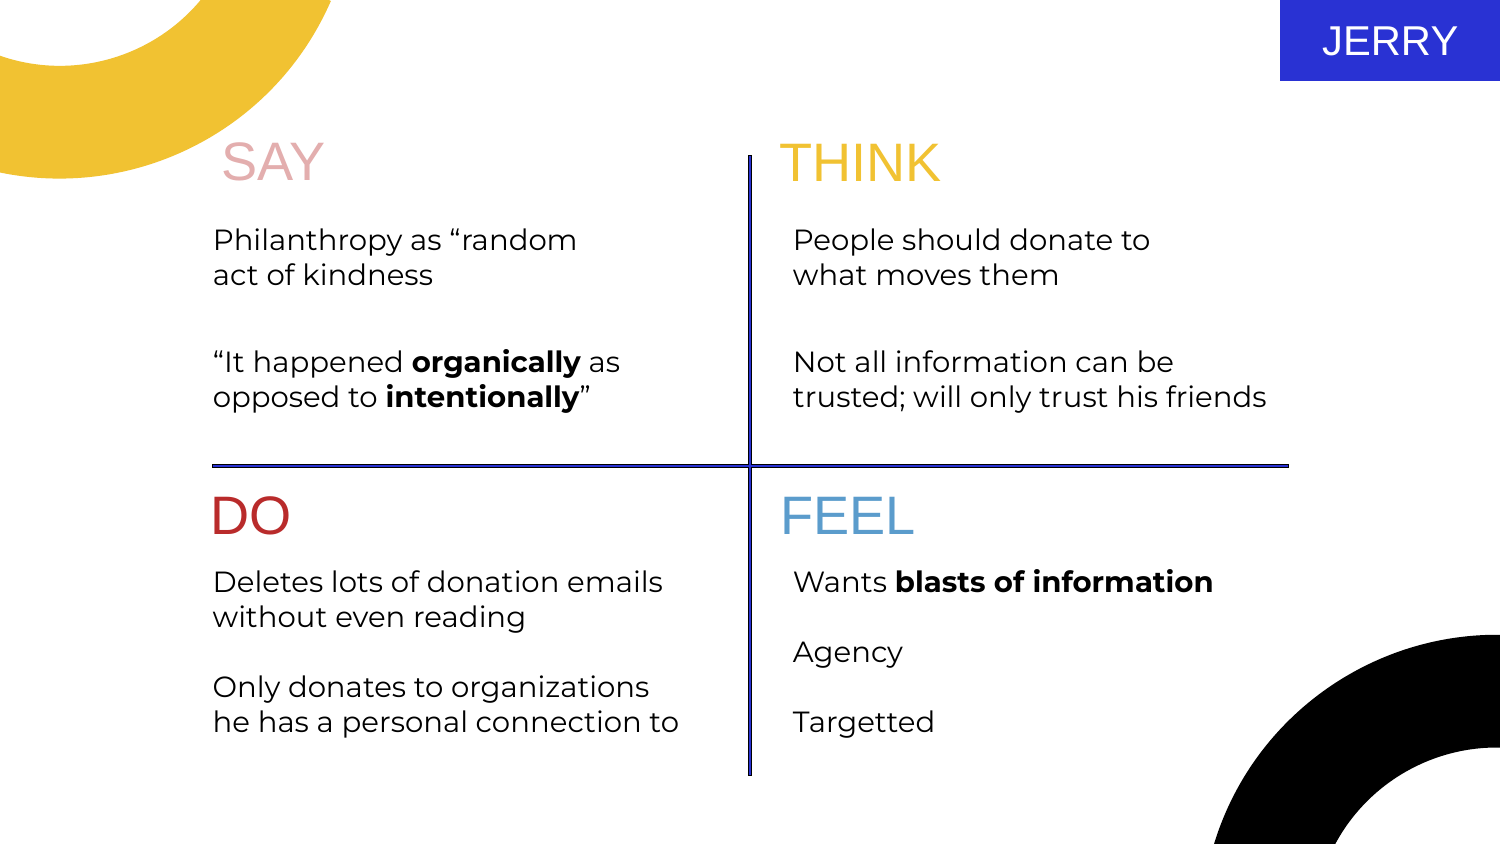

JERRY
SAY
THINK

Philanthropy as “random act of kindness
People should donate to what moves them
“It happened organically as opposed to intentionally”
Not all information can be trusted; will only trust his friends
DO
FEEL
Deletes lots of donation emails without even reading

Only donates to organizations he has a personal connection to
Wants blasts of information

Agency

Targetted